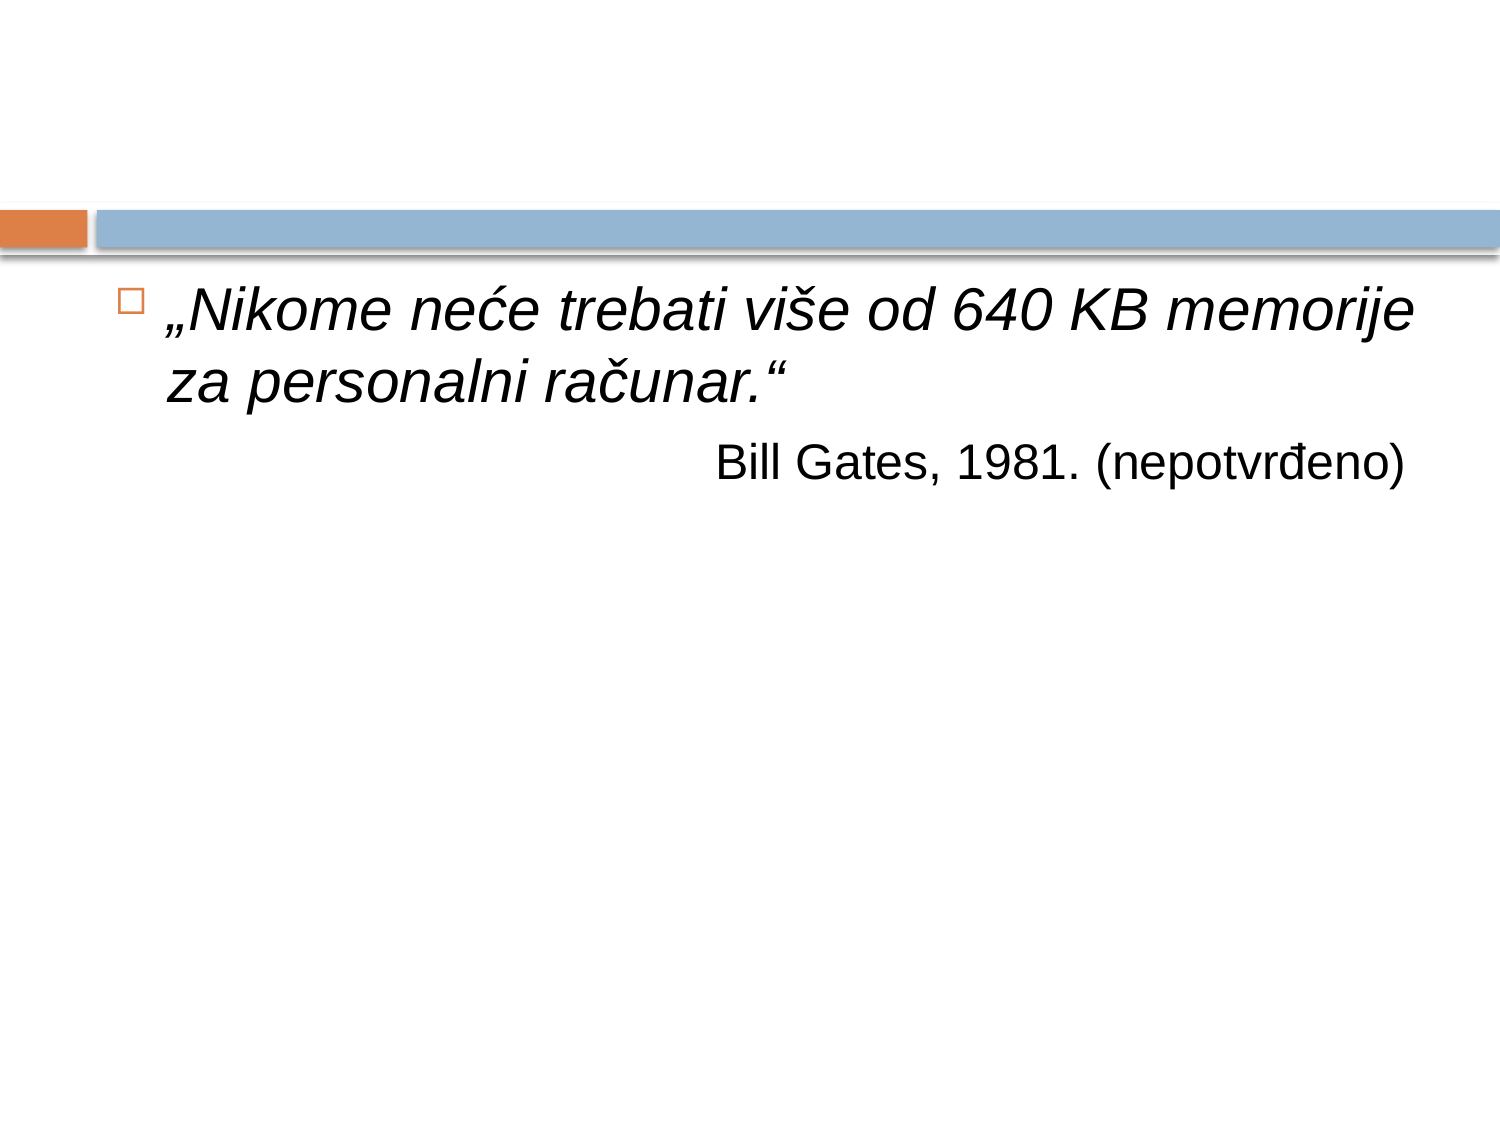

„Nikome neće trebati više od 640 KB memorije za personalni računar.“
				Bill Gates, 1981. (nepotvrđeno)